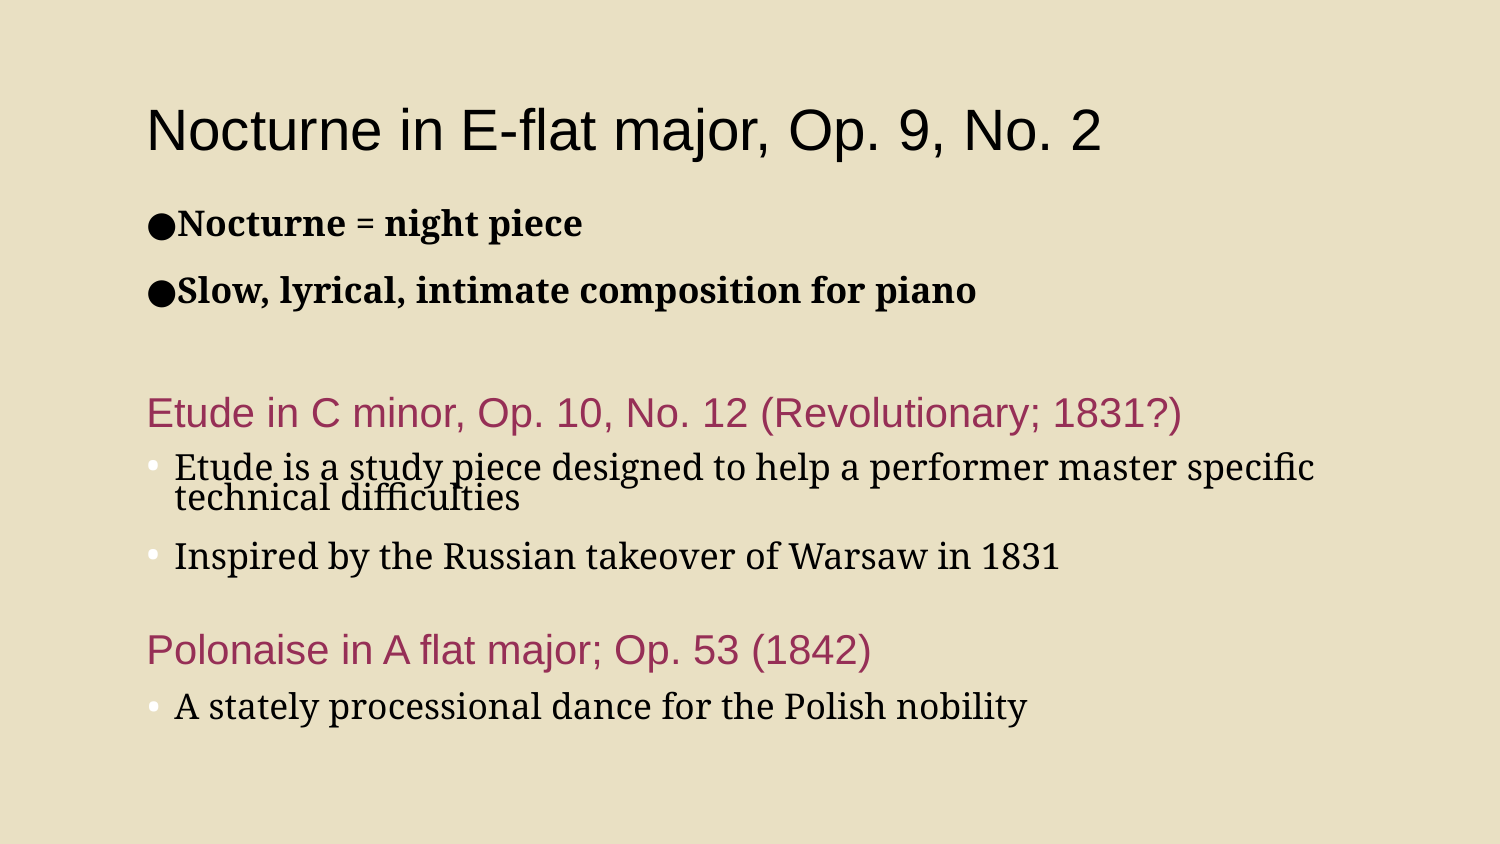

# Nocturne in E-flat major, Op. 9, No. 2
Nocturne = night piece
Slow, lyrical, intimate composition for piano
Etude in C minor, Op. 10, No. 12 (Revolutionary; 1831?)
Etude is a study piece designed to help a performer master specific technical difficulties
Inspired by the Russian takeover of Warsaw in 1831
Polonaise in A flat major; Op. 53 (1842)
A stately processional dance for the Polish nobility